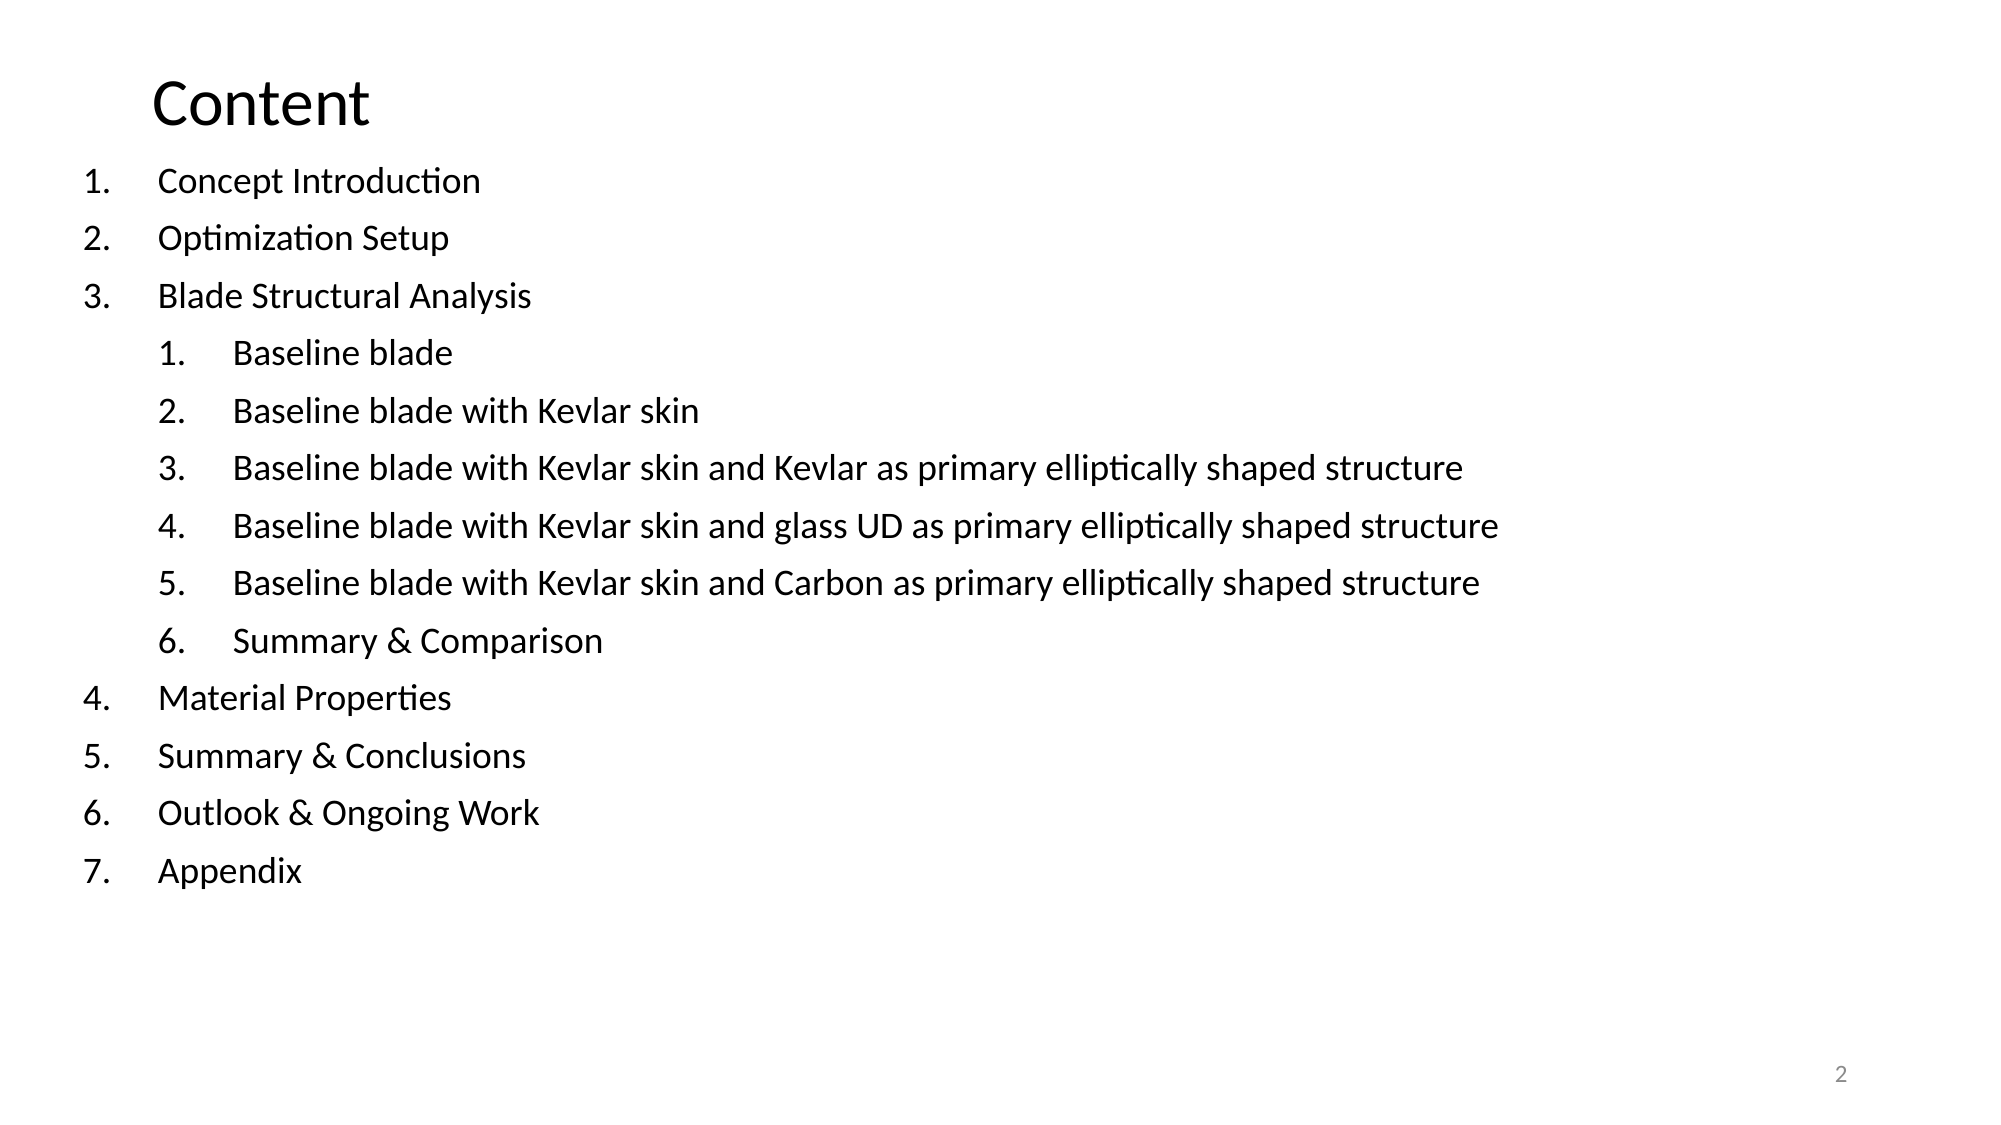

Content
Concept Introduction
Optimization Setup
Blade Structural Analysis
Baseline blade
Baseline blade with Kevlar skin
Baseline blade with Kevlar skin and Kevlar as primary elliptically shaped structure
Baseline blade with Kevlar skin and glass UD as primary elliptically shaped structure
Baseline blade with Kevlar skin and Carbon as primary elliptically shaped structure
Summary & Comparison
Material Properties
Summary & Conclusions
Outlook & Ongoing Work
Appendix

2